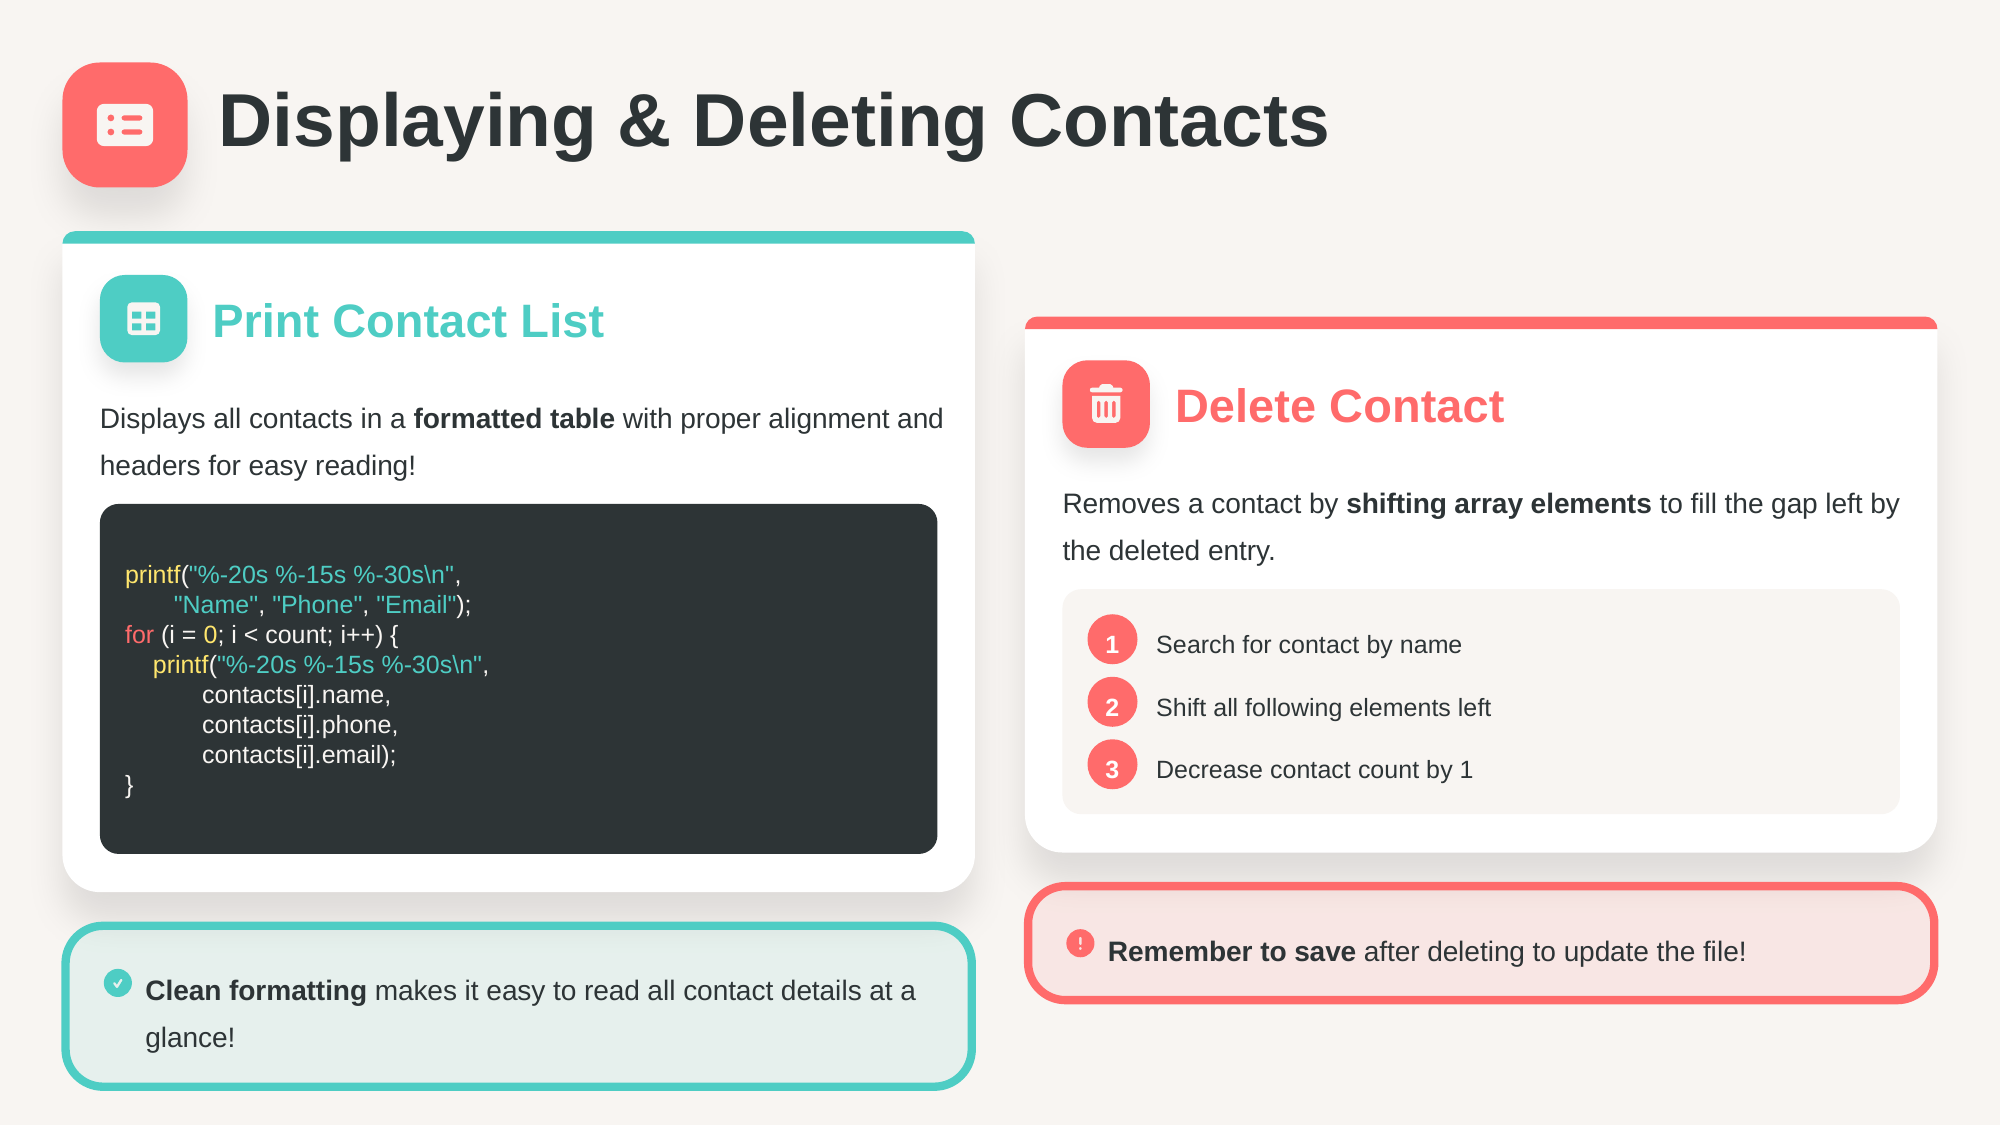

Displaying & Deleting Contacts

Print Contact List

Delete Contact

Displays all contacts in a formatted table with proper alignment and headers for easy reading!
Removes a contact by shifting array elements to fill the gap left by the deleted entry.

printf("%-20s %-15s %-30s\n",
       "Name", "Phone", "Email");
for (i = 0; i < count; i++) {
    printf("%-20s %-15s %-30s\n",
           contacts[i].name,
           contacts[i].phone,
           contacts[i].email);
}

1

Search for contact by name
2

Shift all following elements left
3

Decrease contact count by 1

Remember to save after deleting to update the file!

Clean formatting makes it easy to read all contact details at a glance!